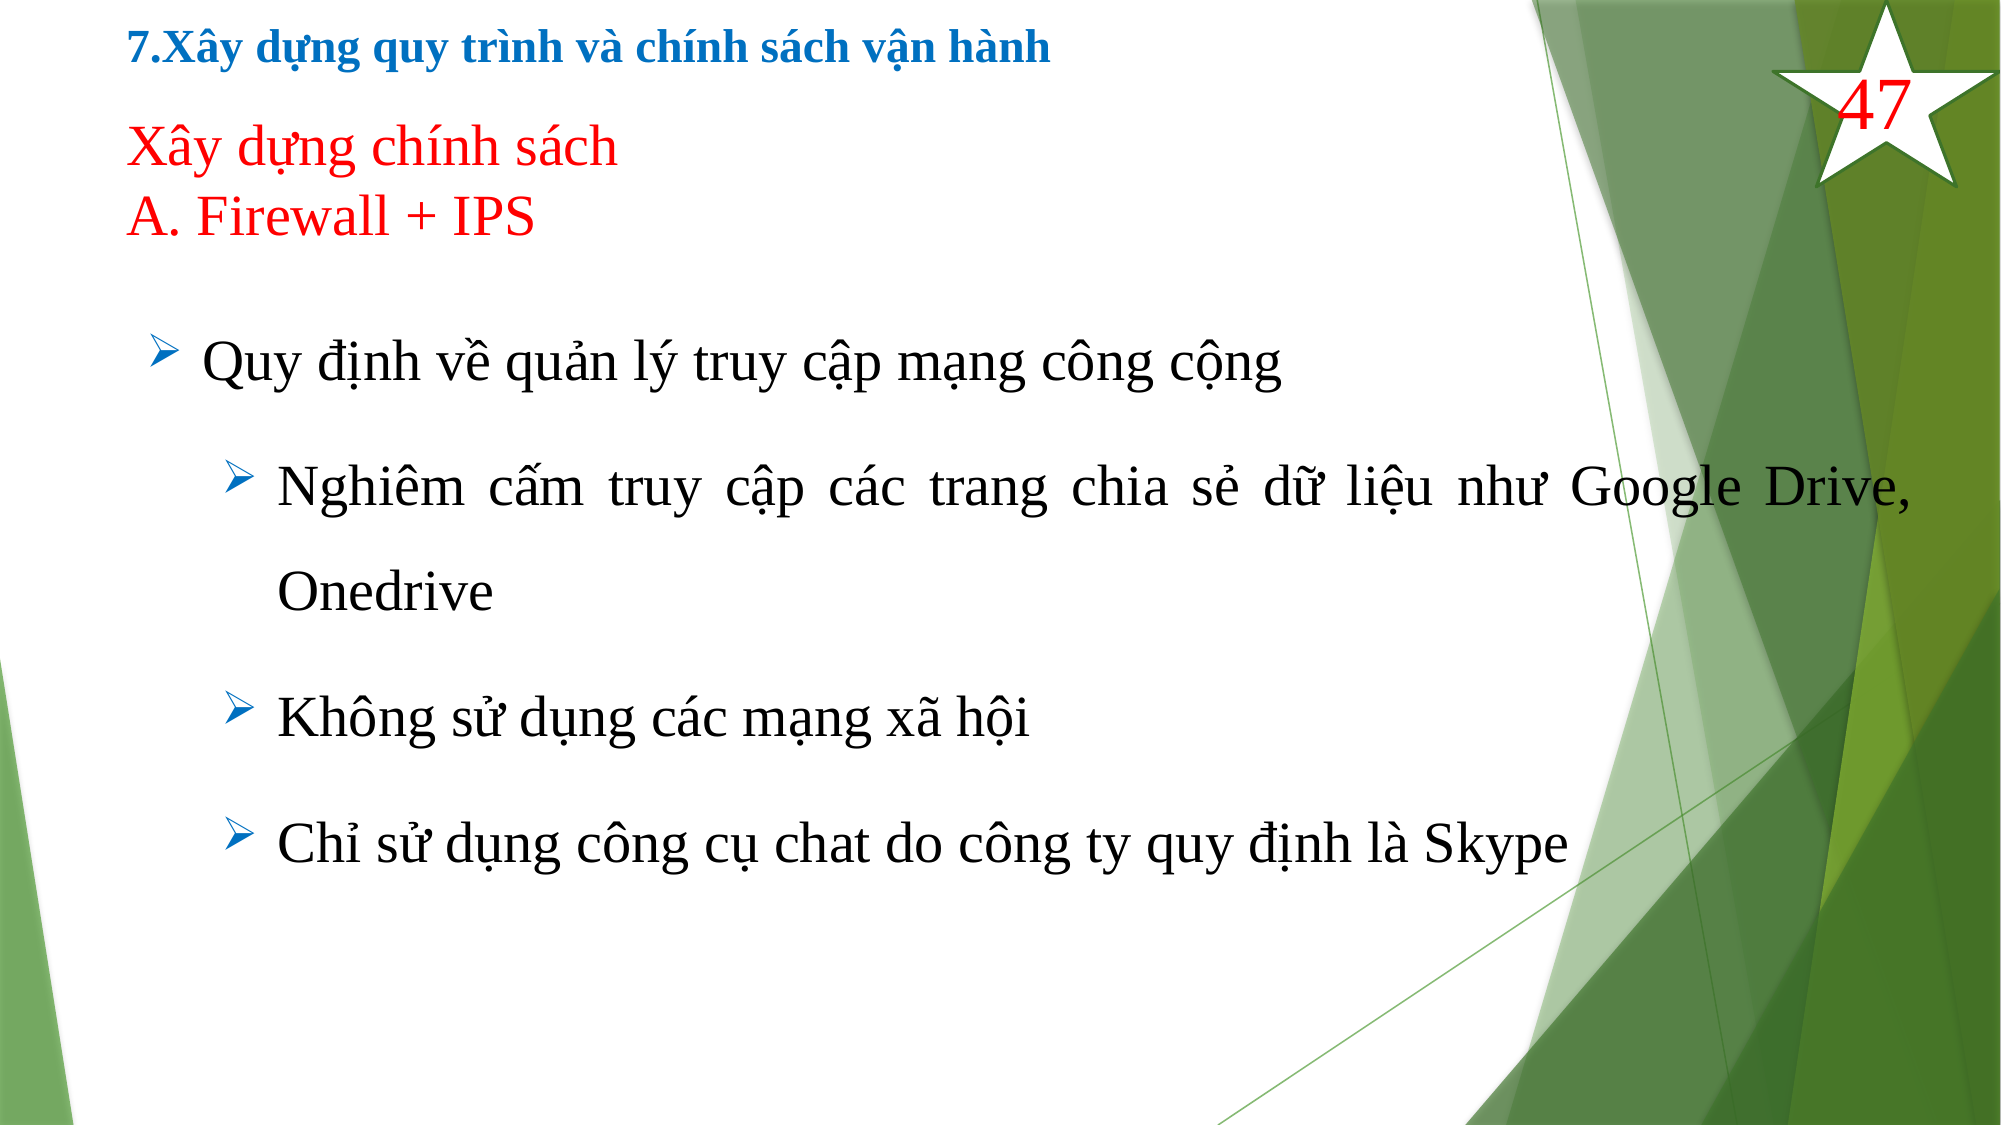

# 7.Xây dựng quy trình và chính sách vận hành
47
Xây dựng chính sách
A. Firewall + IPS
Quy định về quản lý truy cập mạng công cộng
Nghiêm cấm truy cập các trang chia sẻ dữ liệu như Google Drive, Onedrive
Không sử dụng các mạng xã hội
Chỉ sử dụng công cụ chat do công ty quy định là Skype